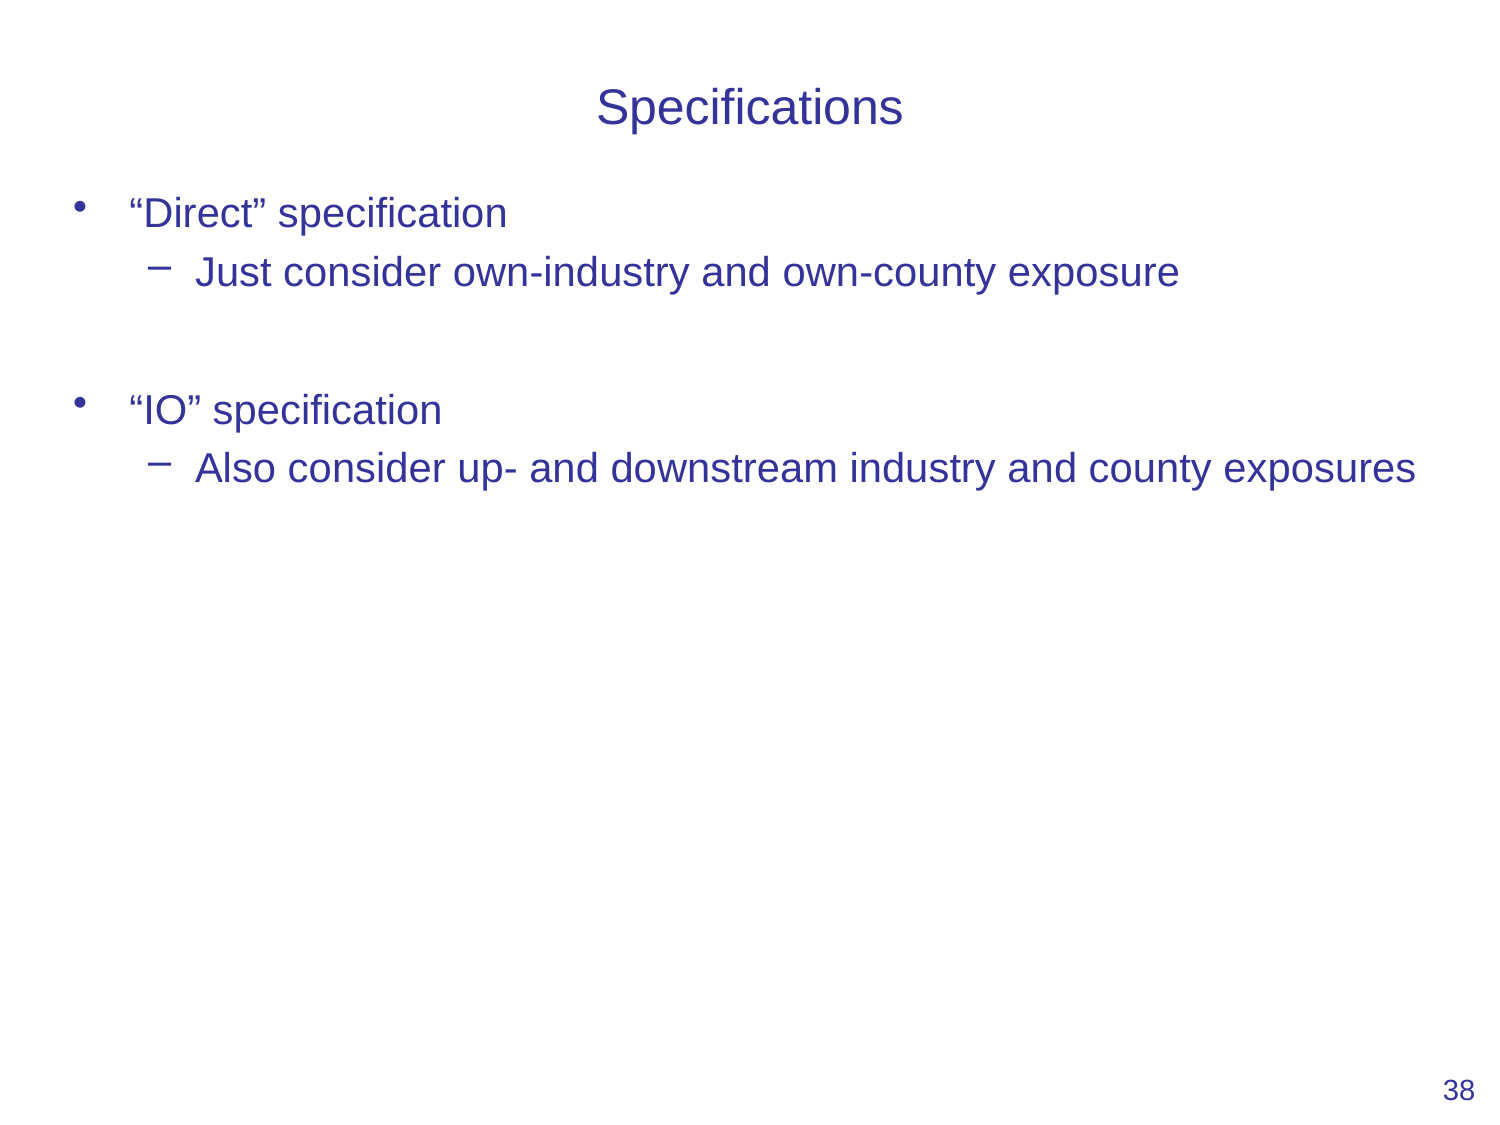

# Specifications
“Direct” specification
Just consider own-industry and own-county exposure

“IO” specification
Also consider up- and downstream industry and county exposures

38